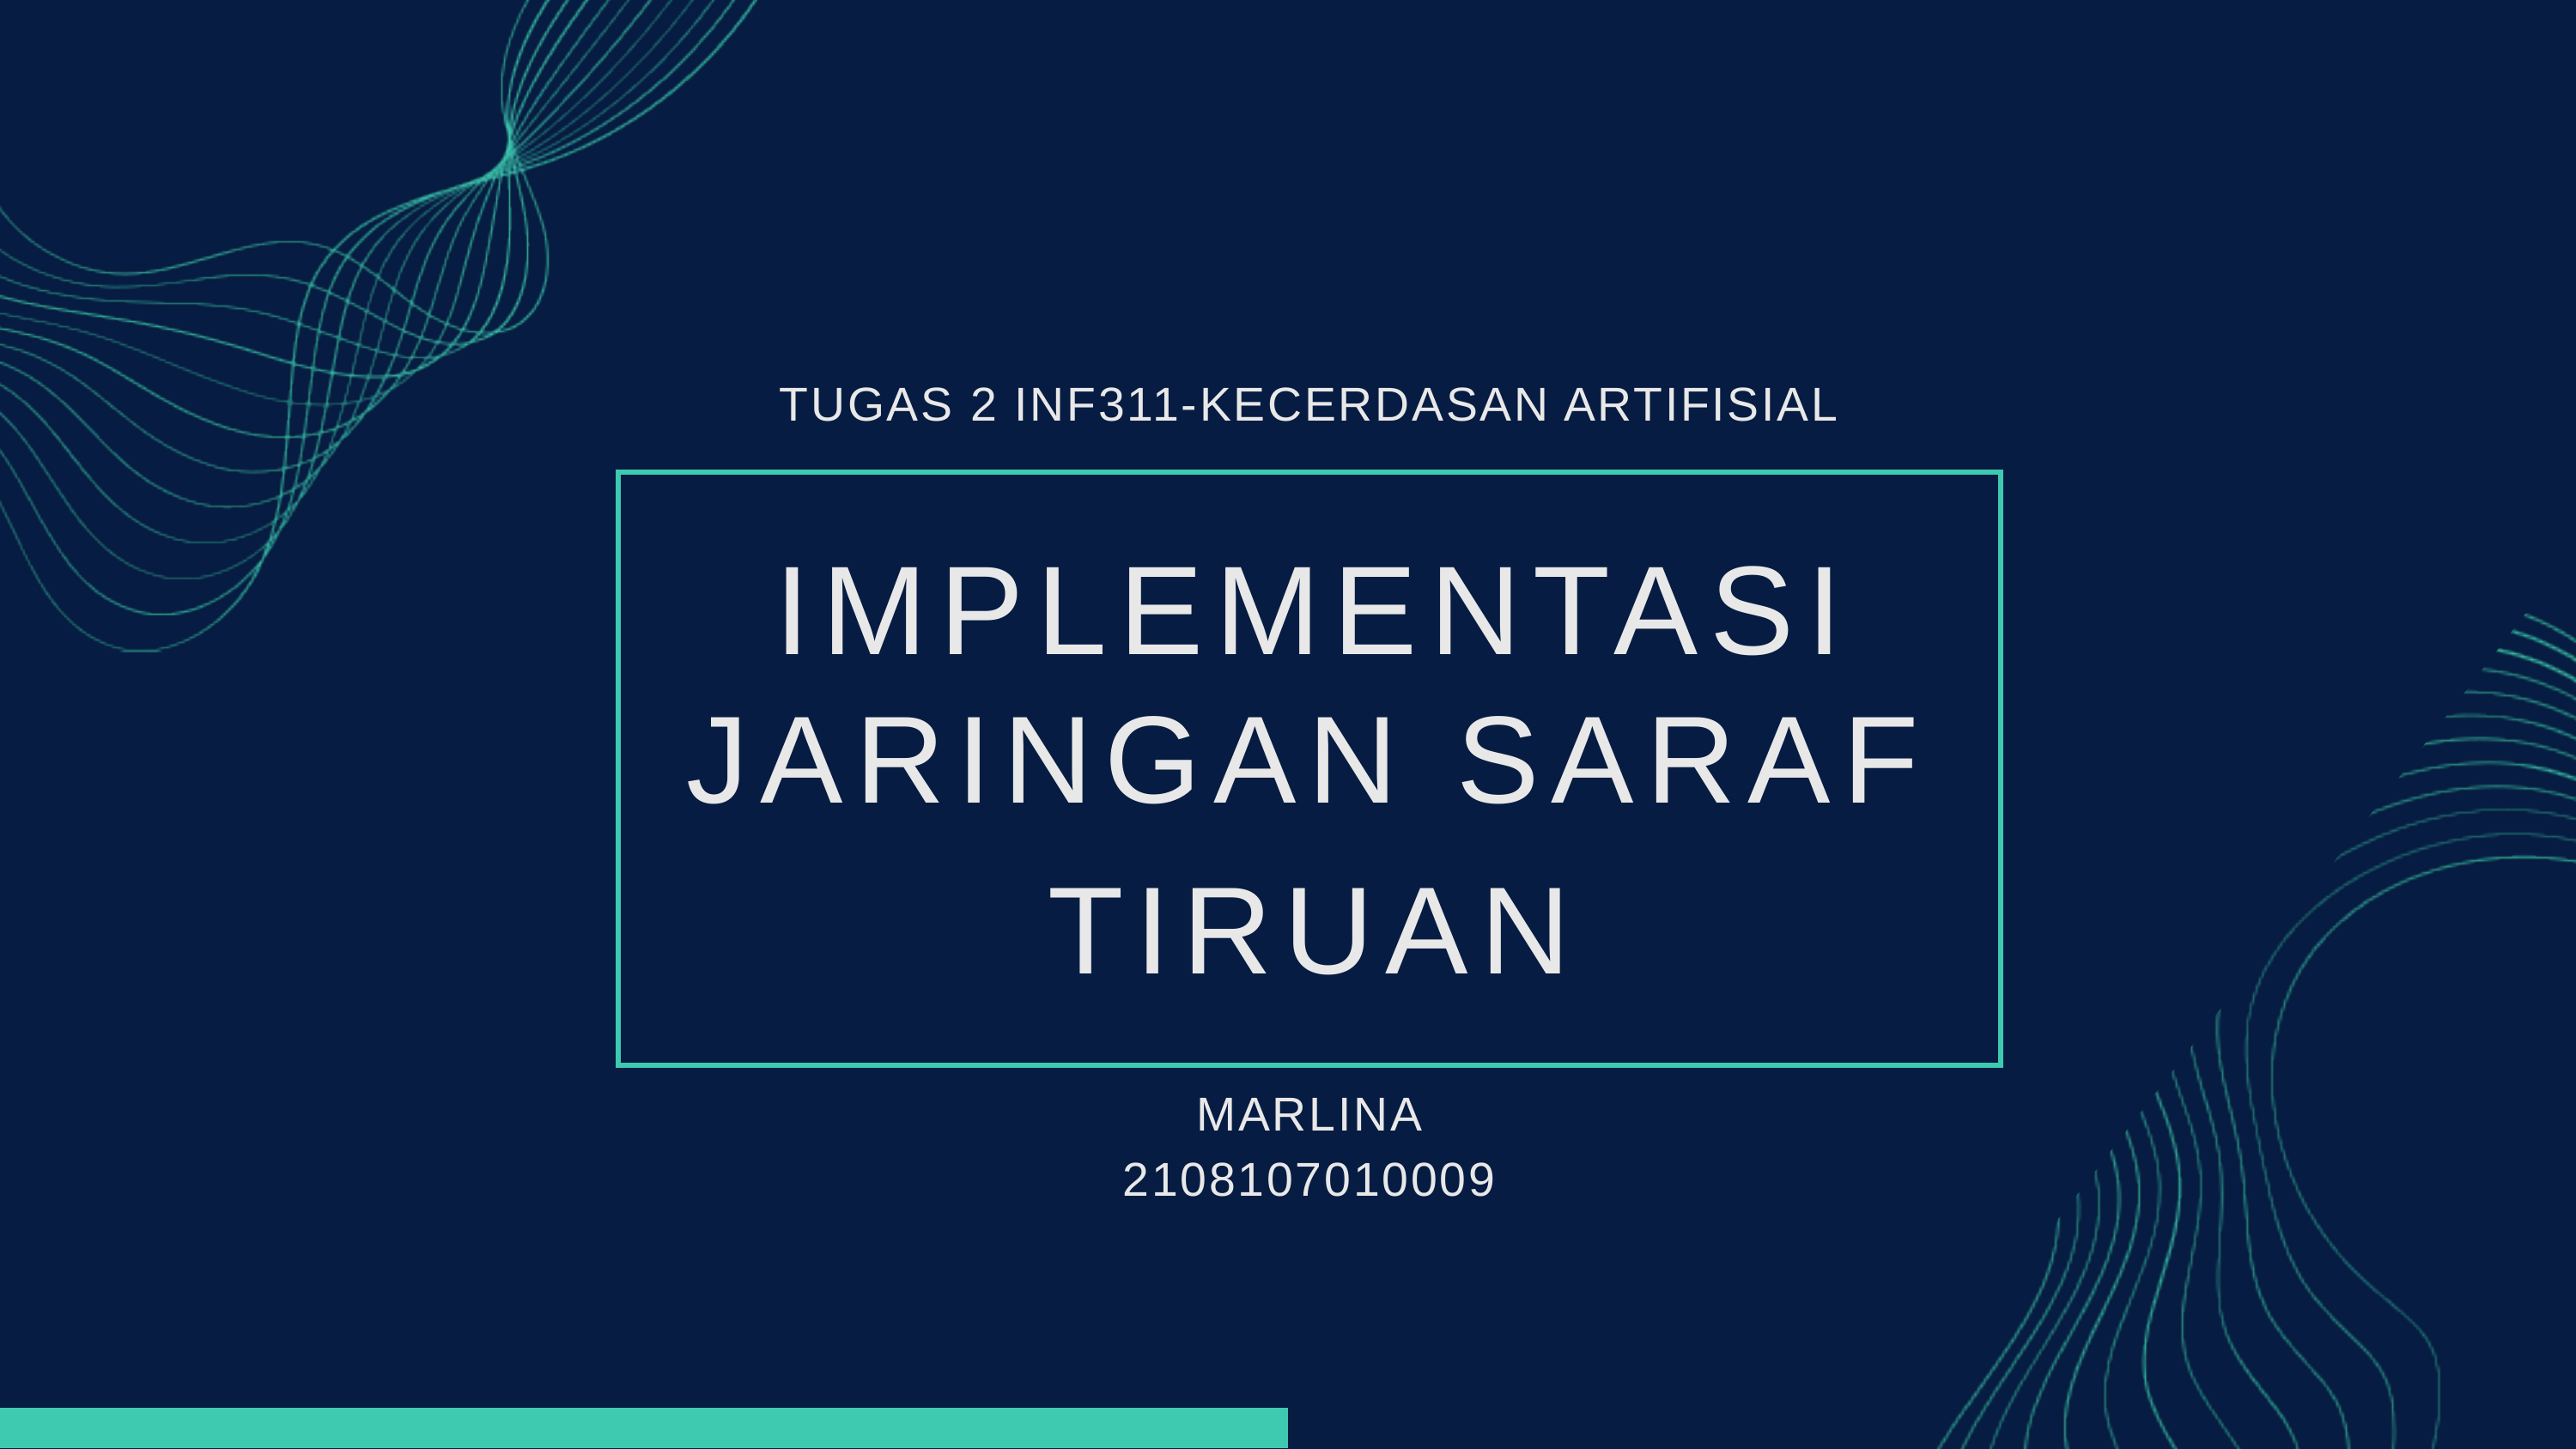

TUGAS 2 INF311-KECERDASAN ARTIFISIAL

IMPLEMENTASI
JARINGAN SARAF TIRUAN

MARLINA
2108107010009